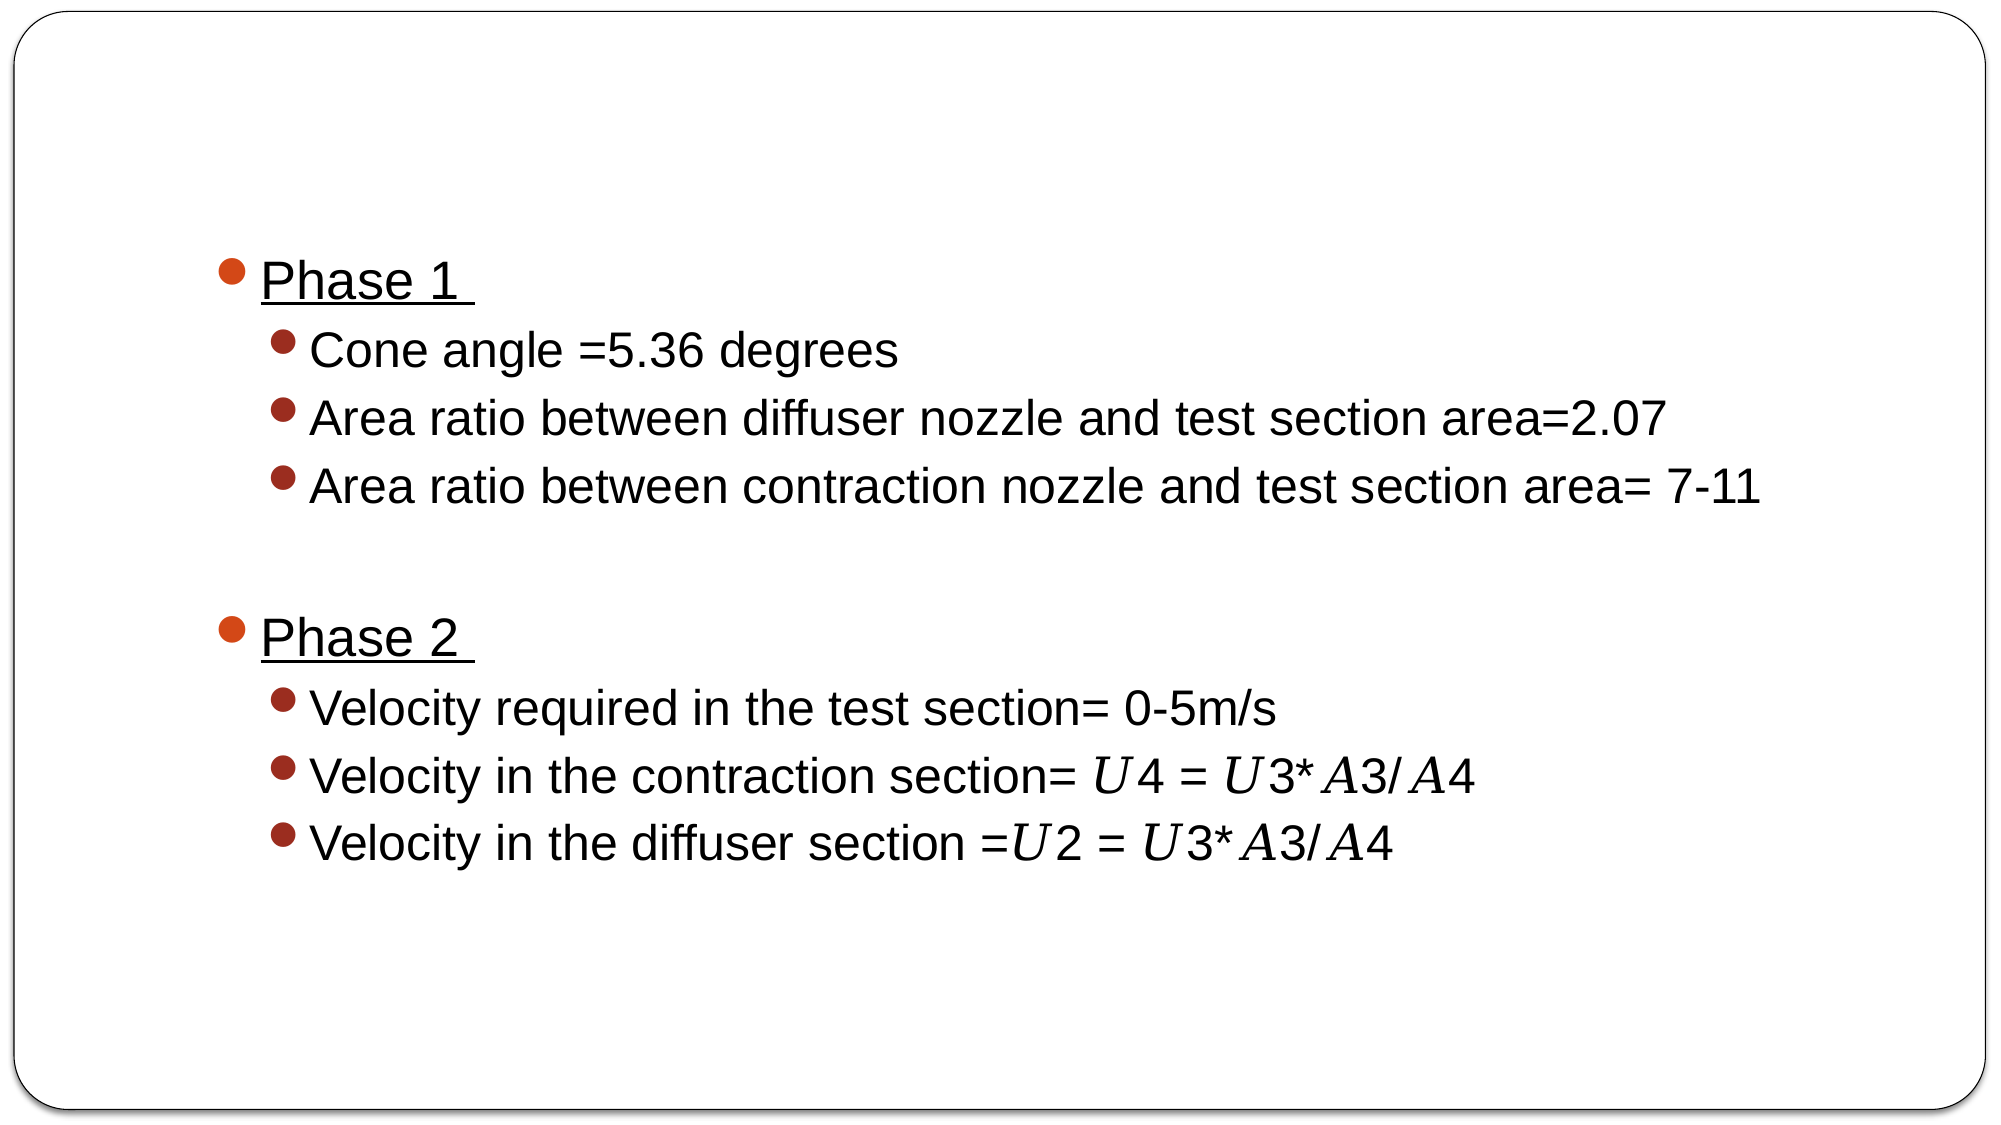

Phase 1
Cone angle =5.36 degrees
Area ratio between diffuser nozzle and test section area=2.07
Area ratio between contraction nozzle and test section area= 7-11

Phase 2
Velocity required in the test section= 0-5m/s
Velocity in the contraction section= 𝑈4 = 𝑈3*𝐴3/𝐴4
Velocity in the diffuser section =𝑈2 = 𝑈3*𝐴3/𝐴4